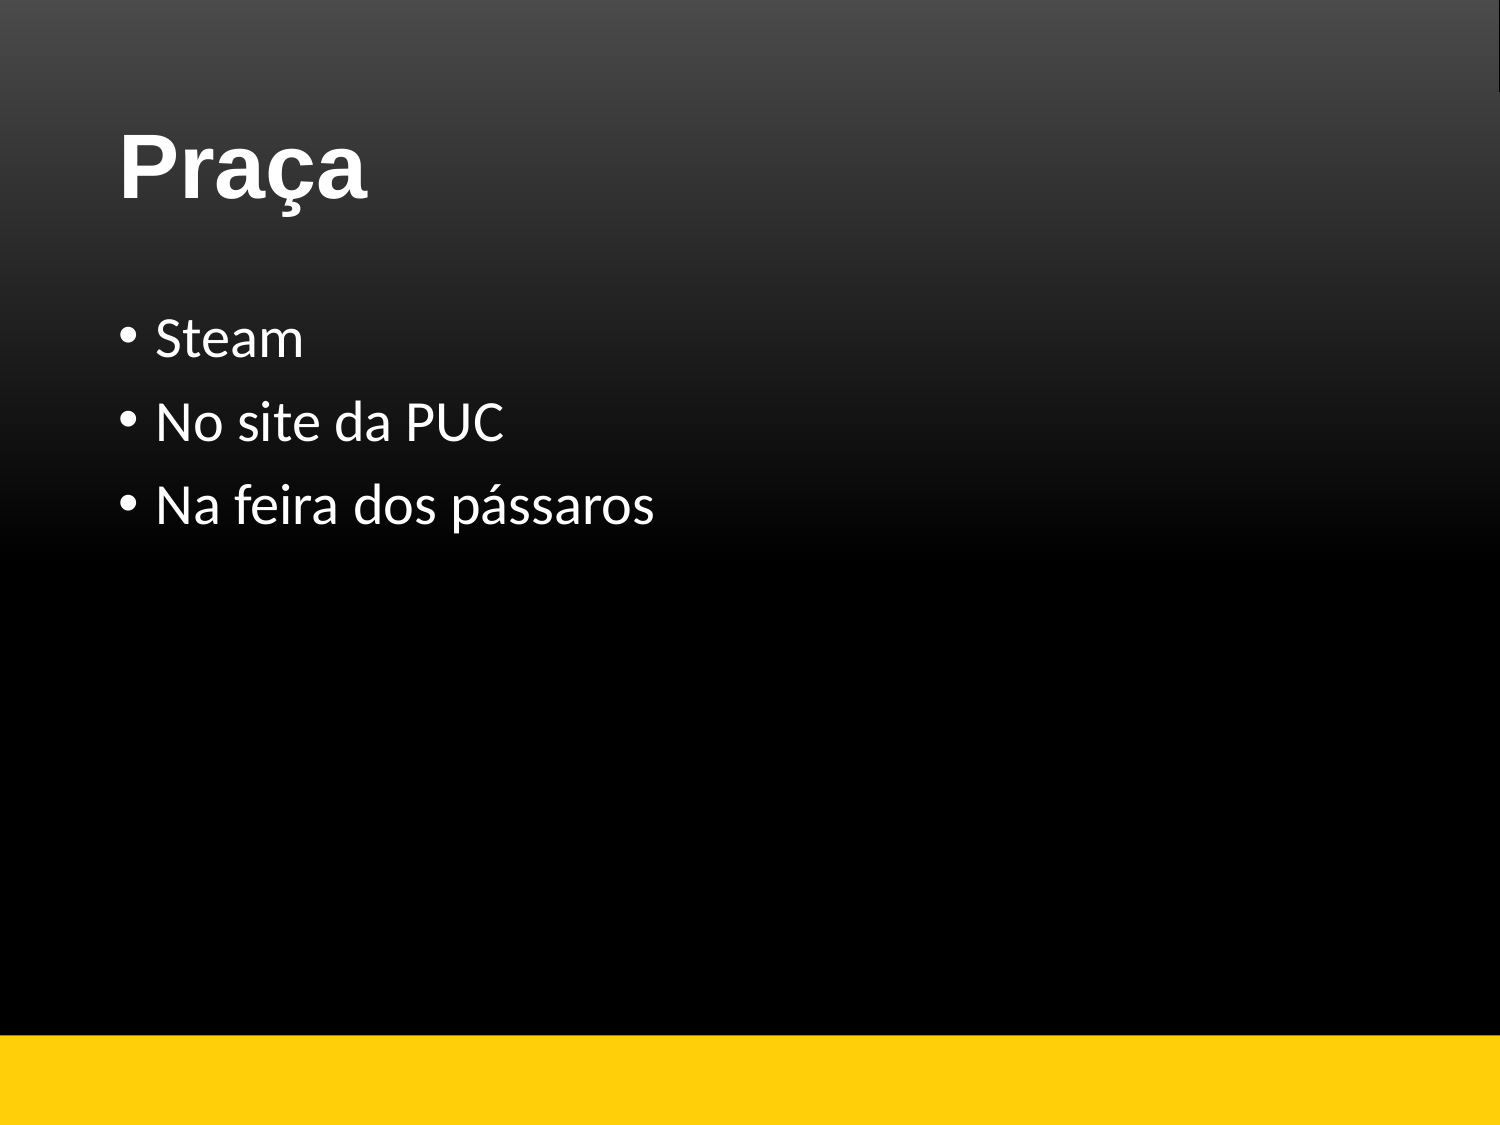

# Praça
Steam
No site da PUC
Na feira dos pássaros